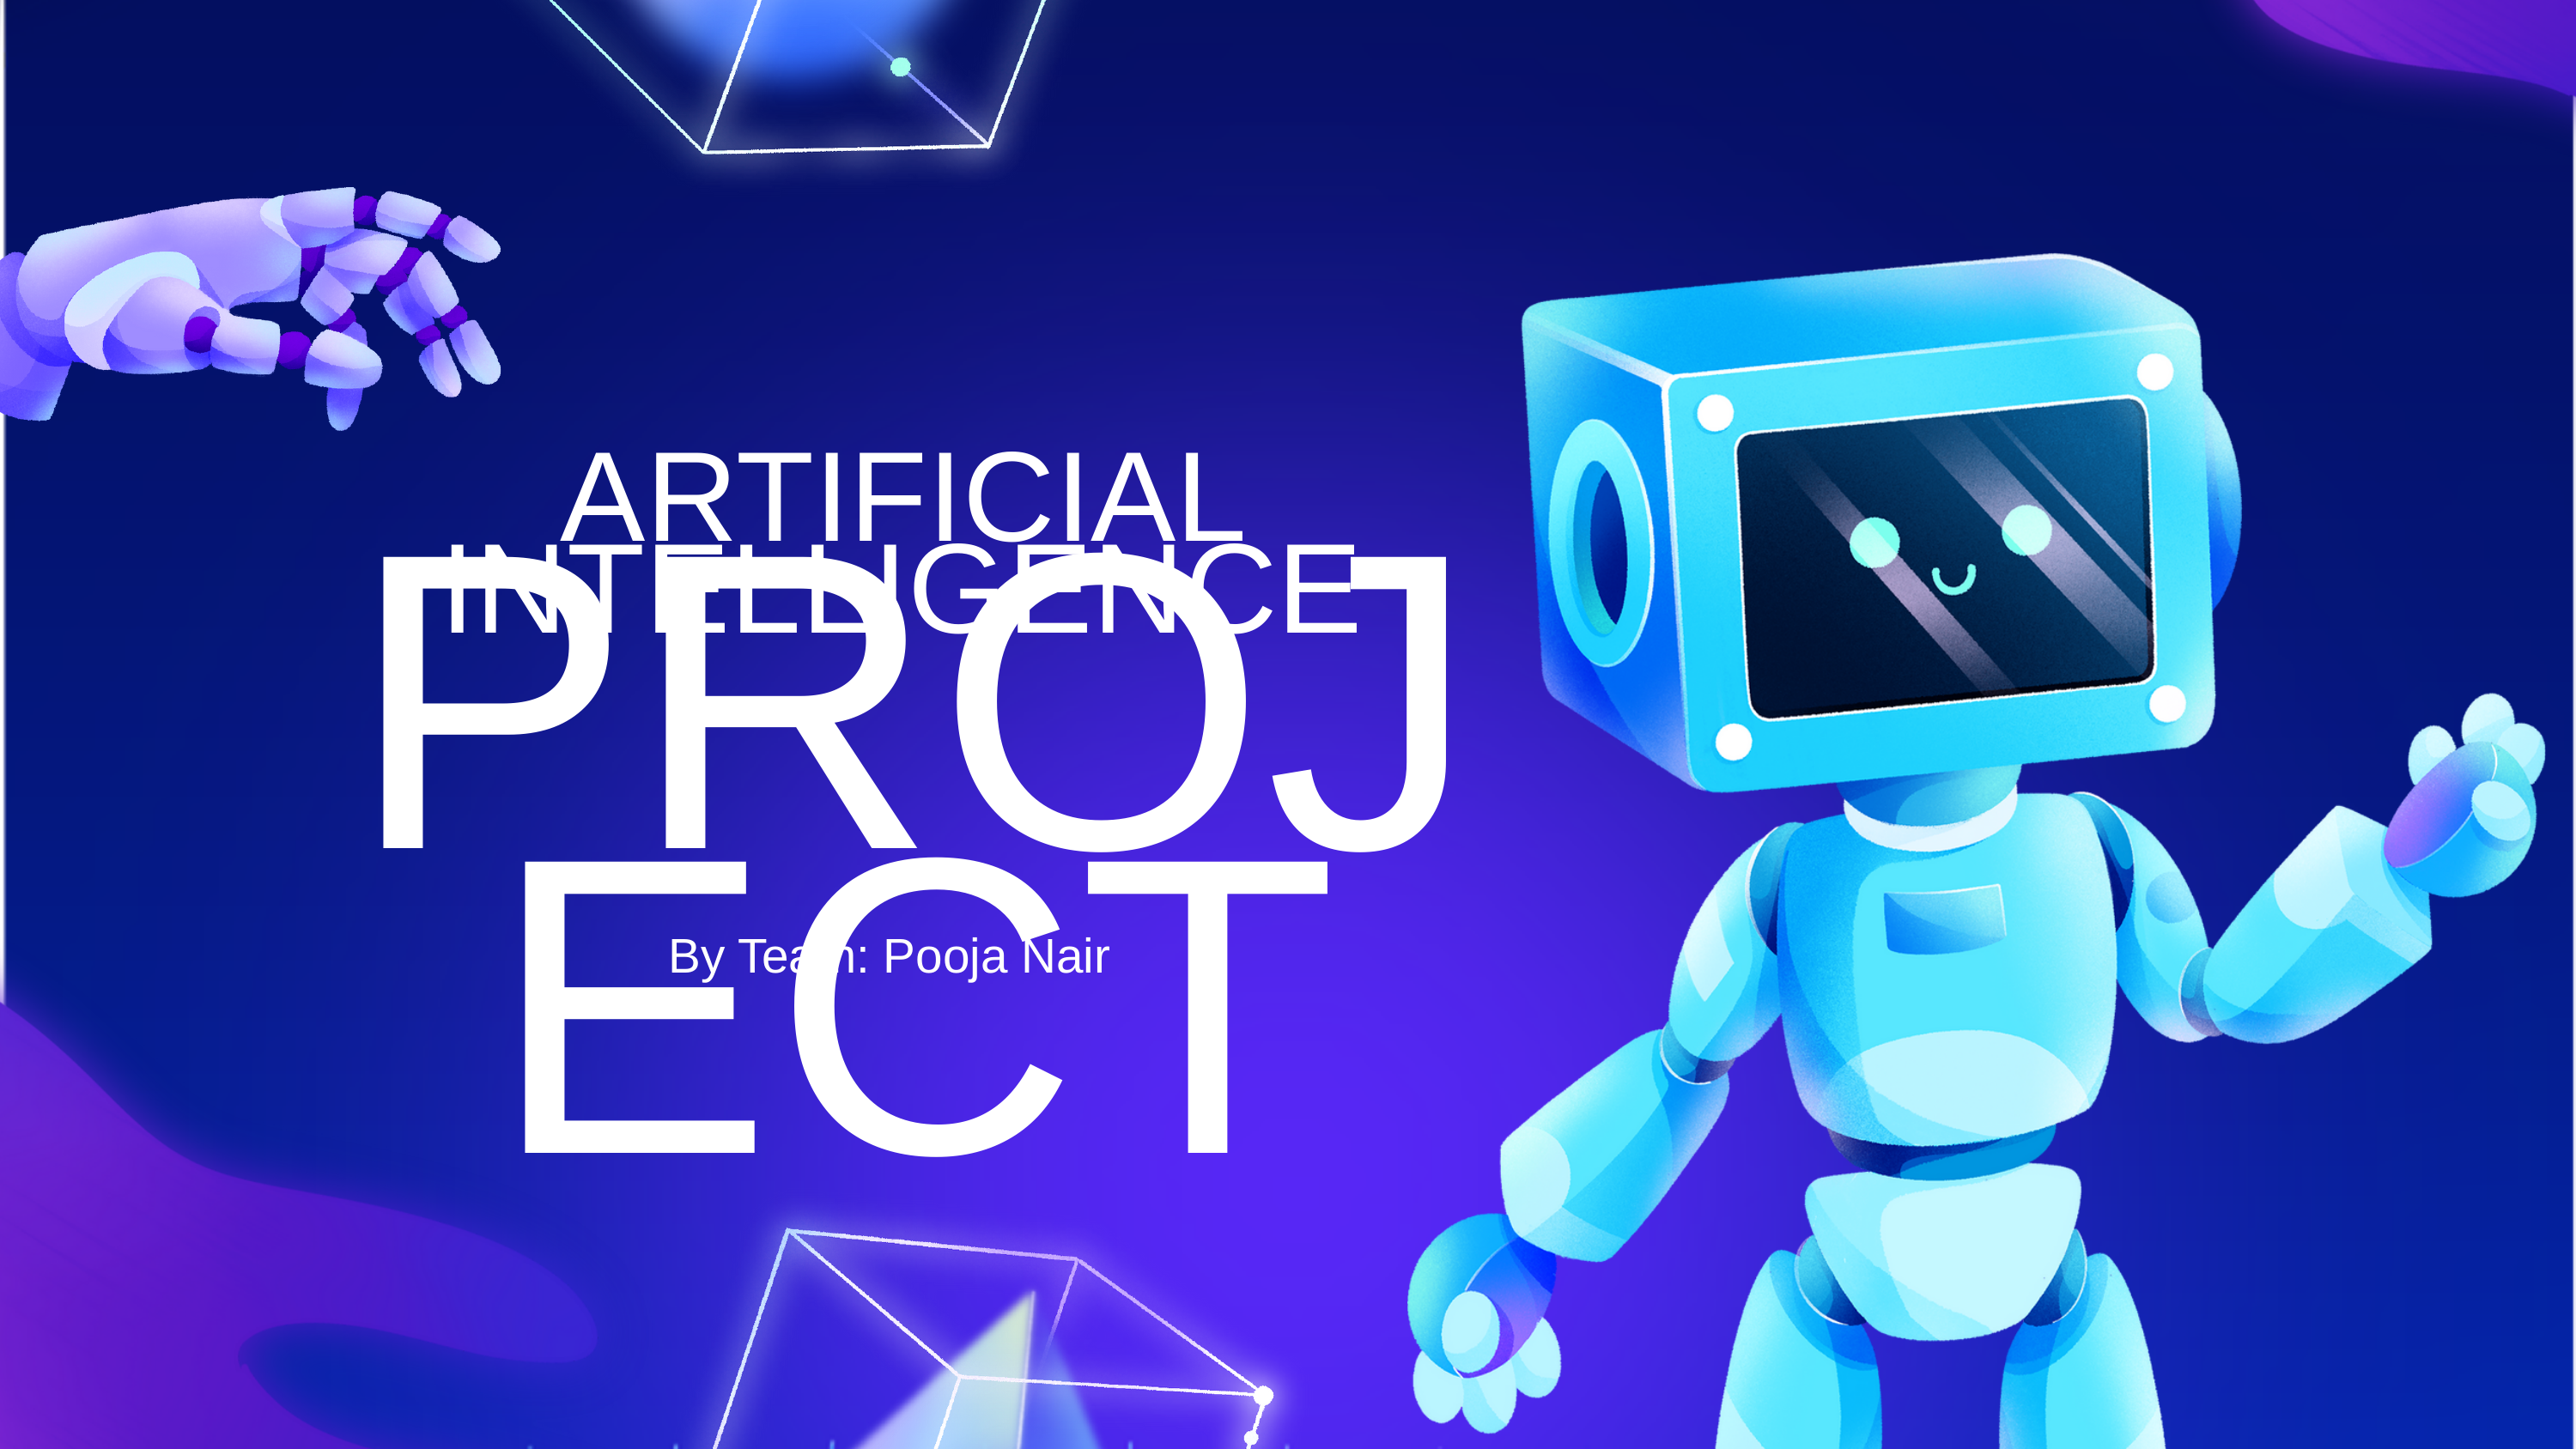

ARTIFICIAL INTELLIGENCE
PROJECT

By Team: Pooja Nair